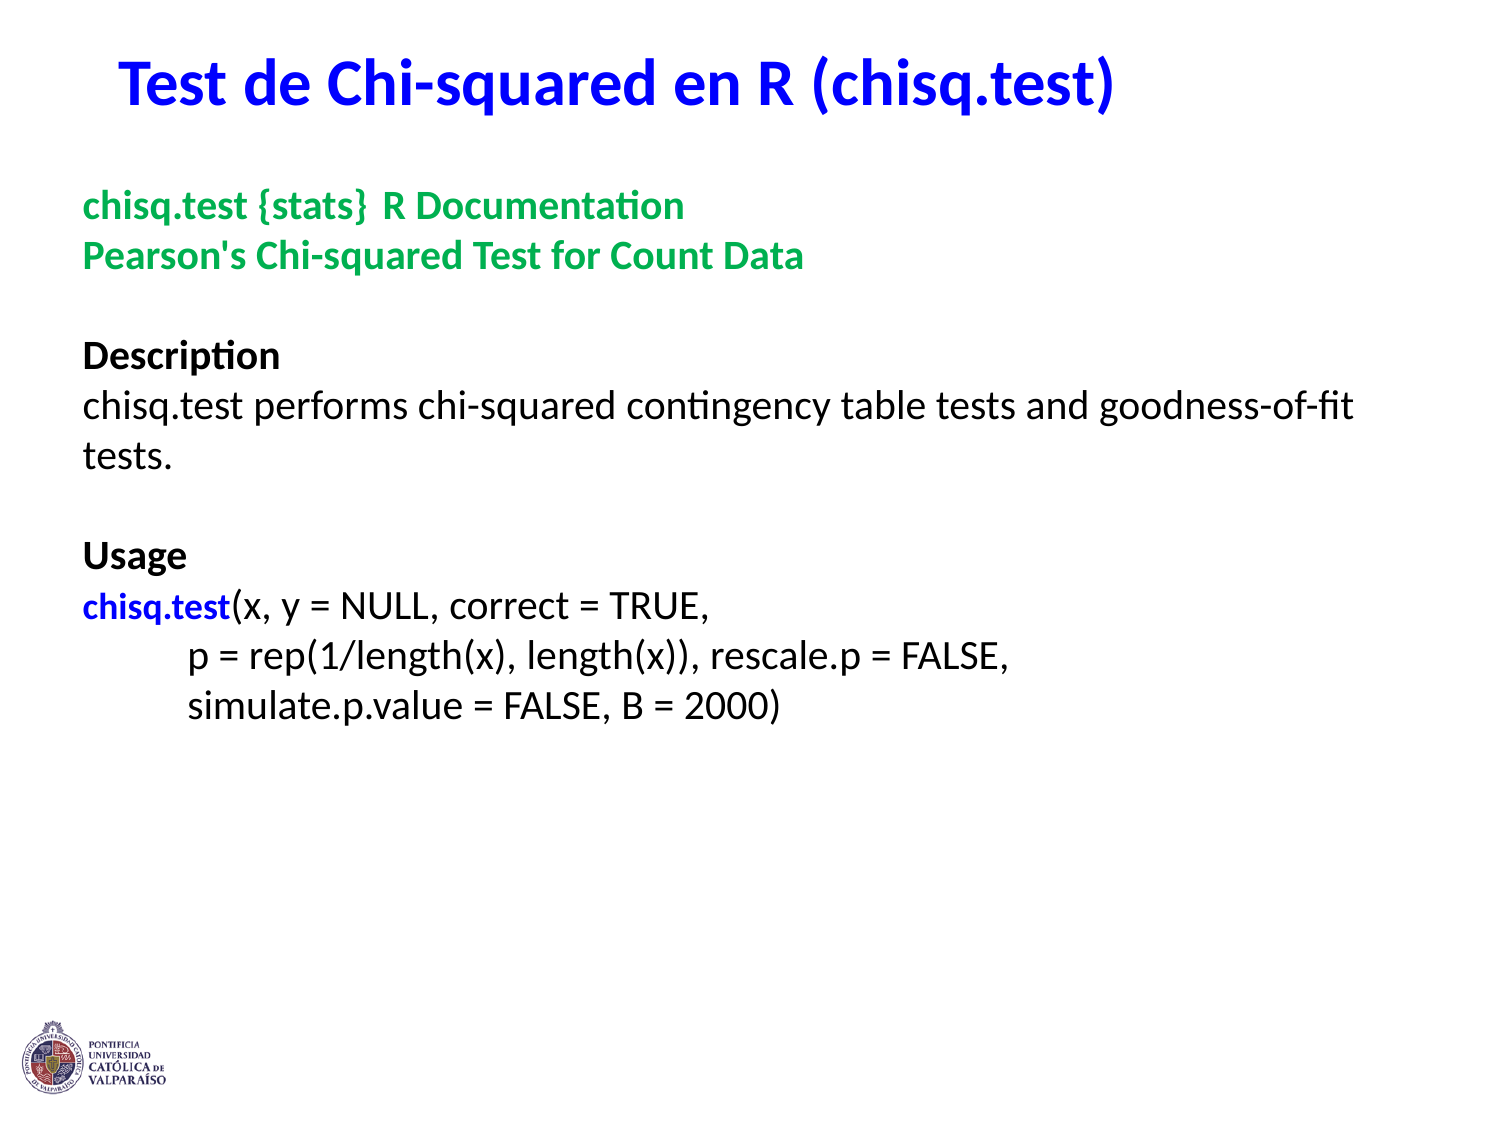

# Test de Chi-squared en R (chisq.test)
chisq.test {stats}	R Documentation
Pearson's Chi-squared Test for Count Data

Description
chisq.test performs chi-squared contingency table tests and goodness-of-fit tests.

Usage
chisq.test(x, y = NULL, correct = TRUE,
           p = rep(1/length(x), length(x)), rescale.p = FALSE,
           simulate.p.value = FALSE, B = 2000)